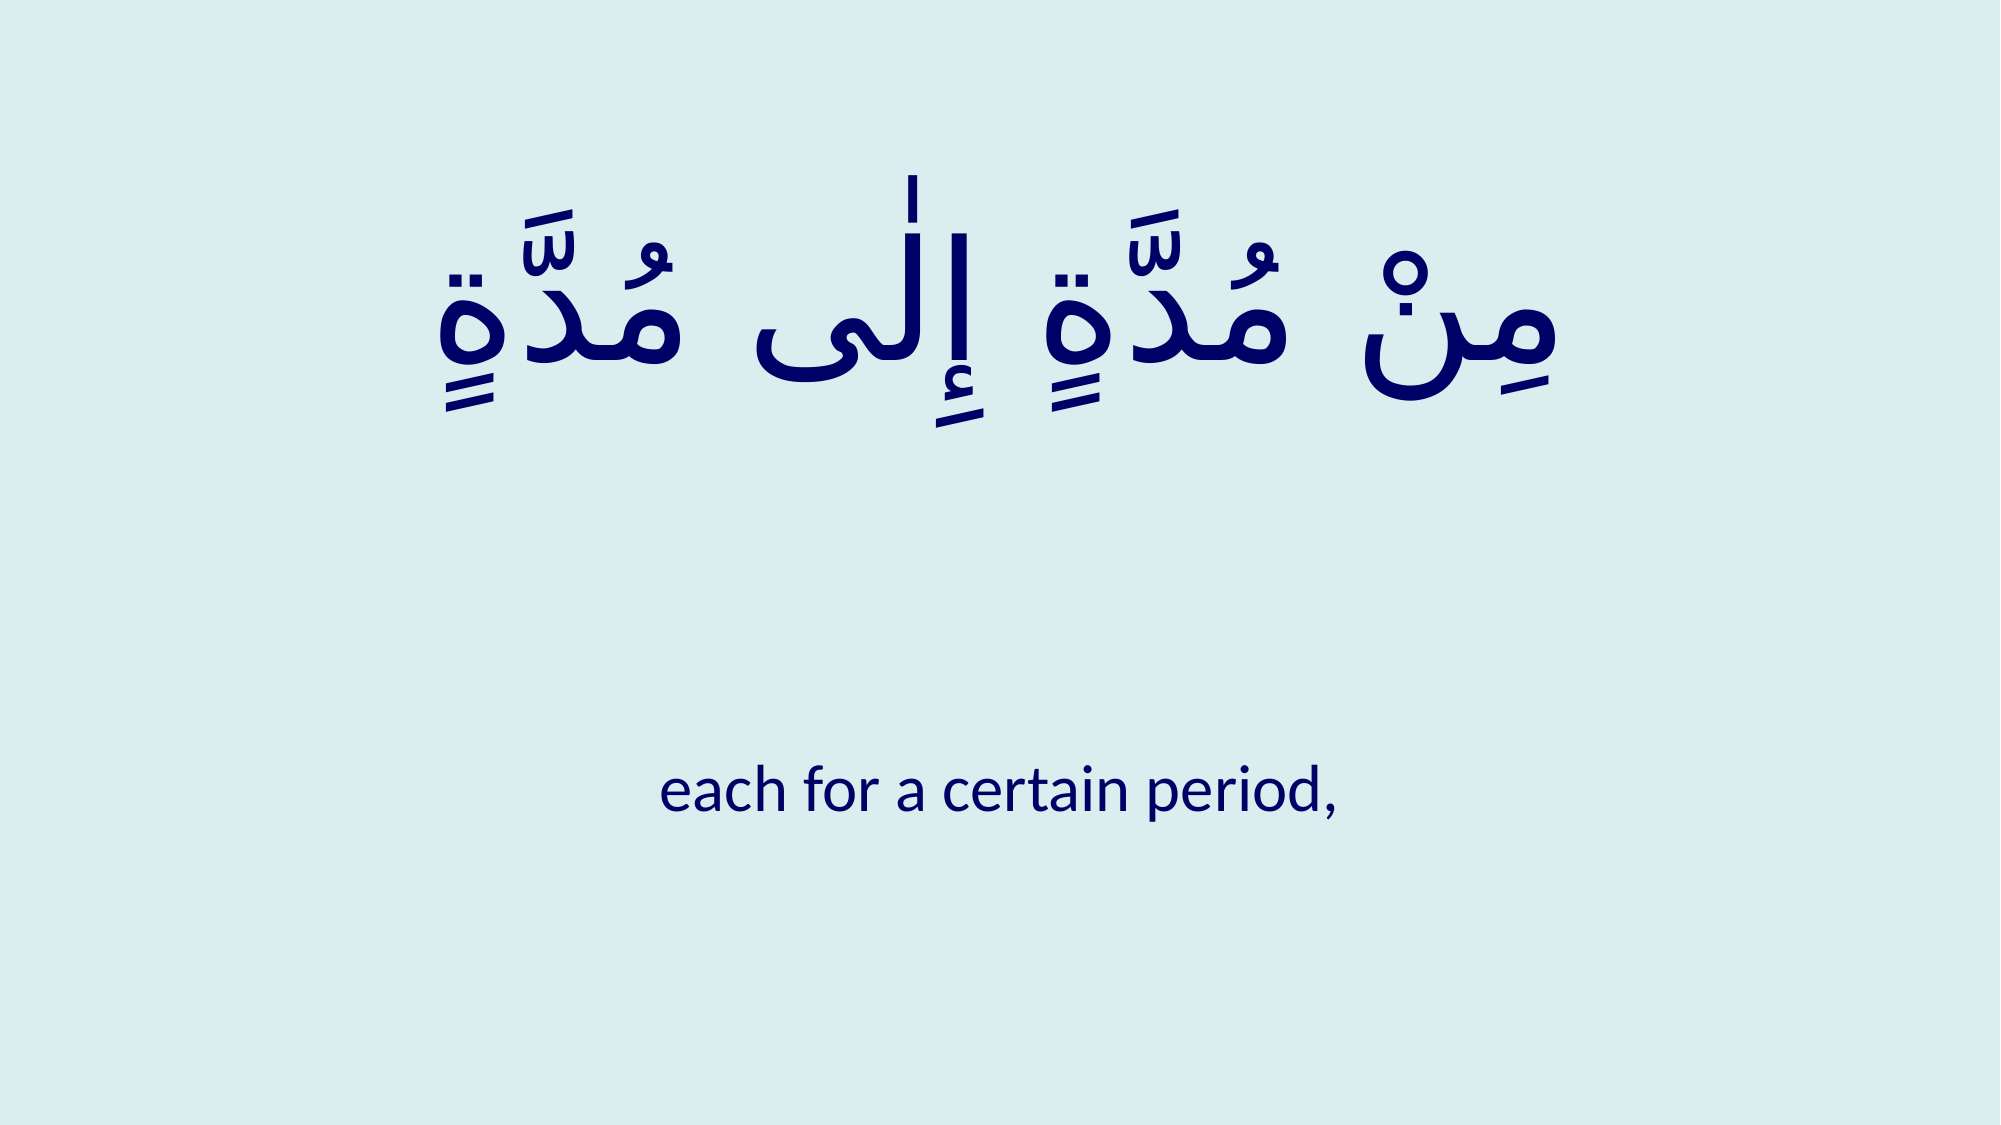

# مِنْ مُدَّةٍ إِلٰى مُدَّةٍ
each for a certain period,